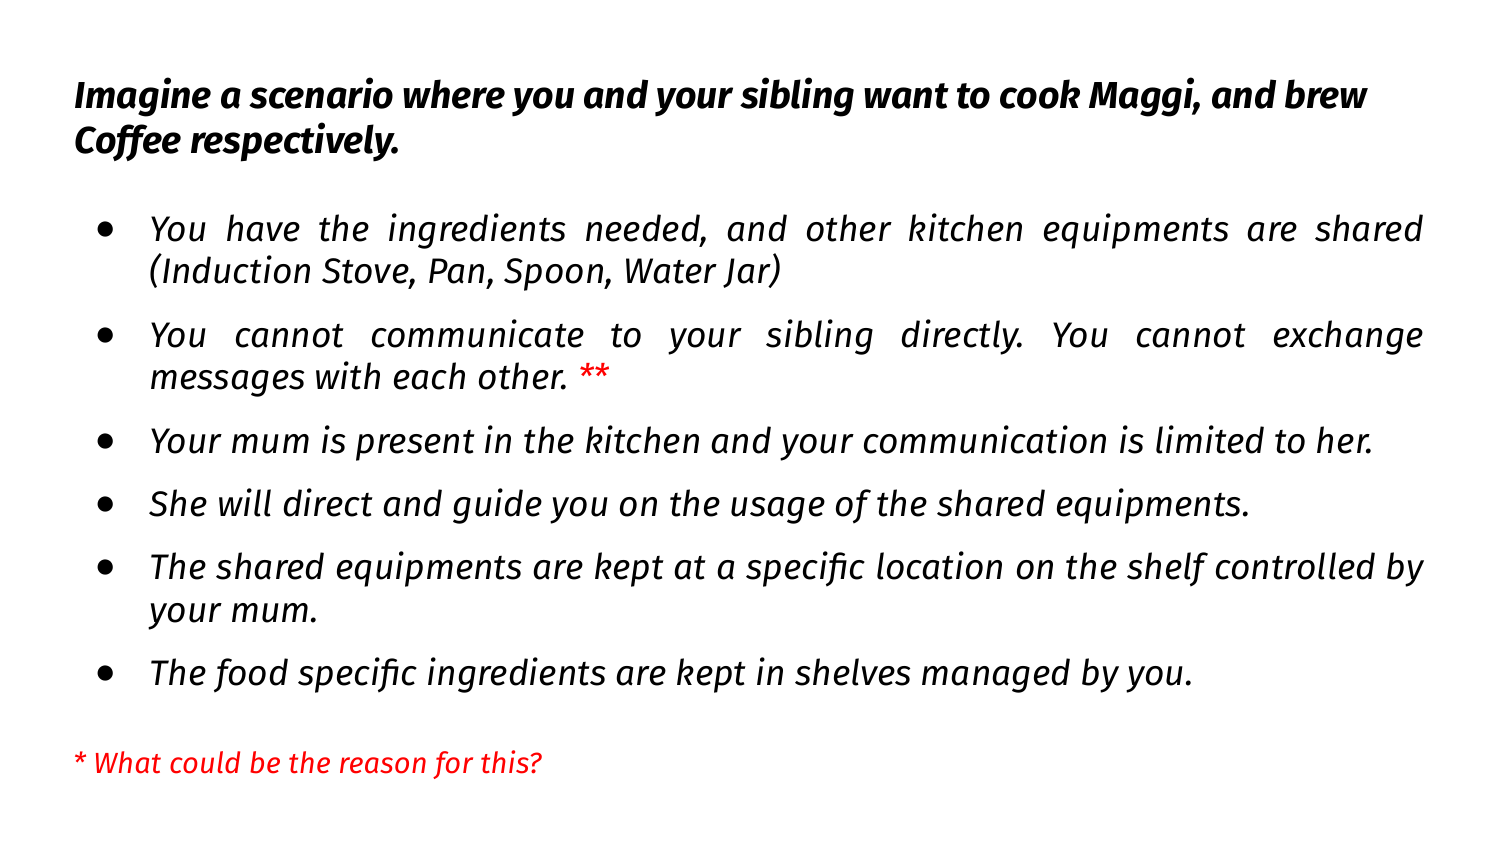

Imagine a scenario where you and your sibling want to cook Maggi, and brew Coffee respectively.

You have the ingredients needed, and other kitchen equipments are shared (Induction Stove, Pan, Spoon, Water Jar)
You cannot communicate to your sibling directly. You cannot exchange messages with each other. **
Your mum is present in the kitchen and your communication is limited to her.
She will direct and guide you on the usage of the shared equipments.
The shared equipments are kept at a specific location on the shelf controlled by your mum.
The food specific ingredients are kept in shelves managed by you.
* What could be the reason for this?